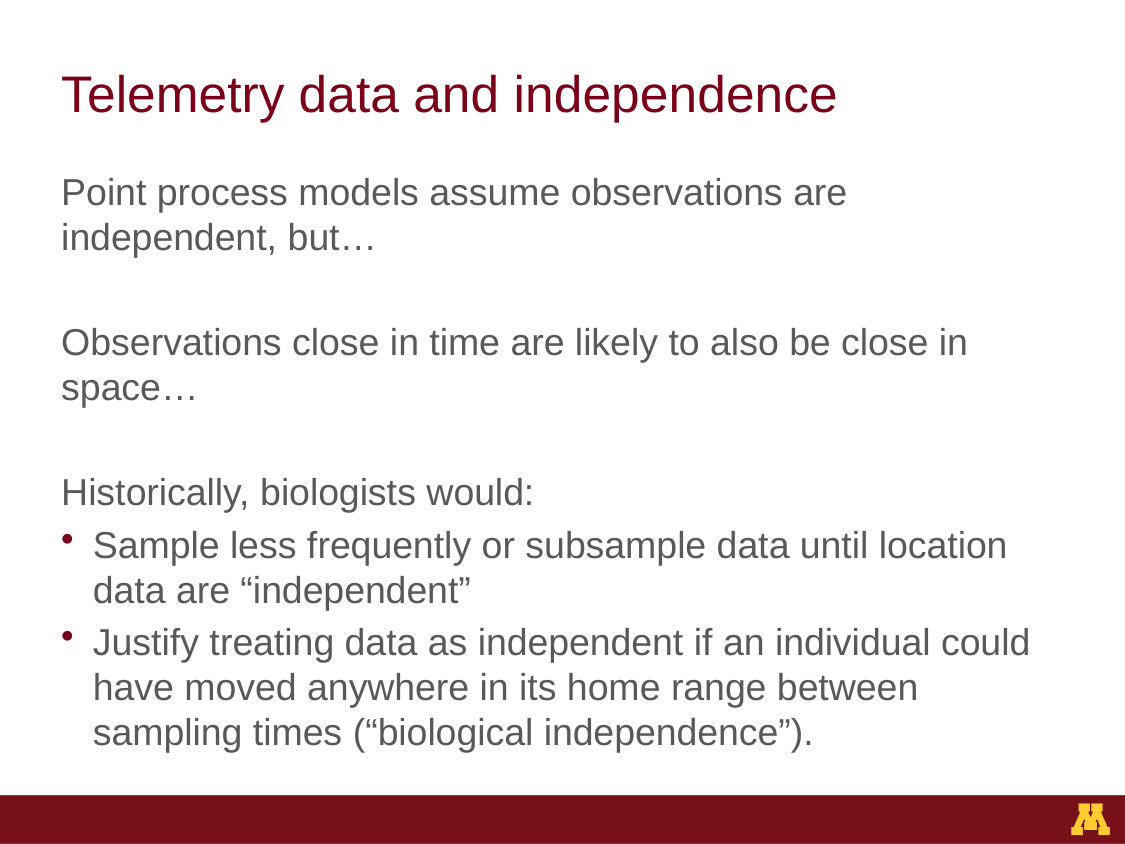

# Telemetry data and independence
Point process models assume observations are independent, but…

Observations close in time are likely to also be close in space…

Historically, biologists would:
Sample less frequently or subsample data until location data are “independent”
Justify treating data as independent if an individual could have moved anywhere in its home range between sampling times (“biological independence”).